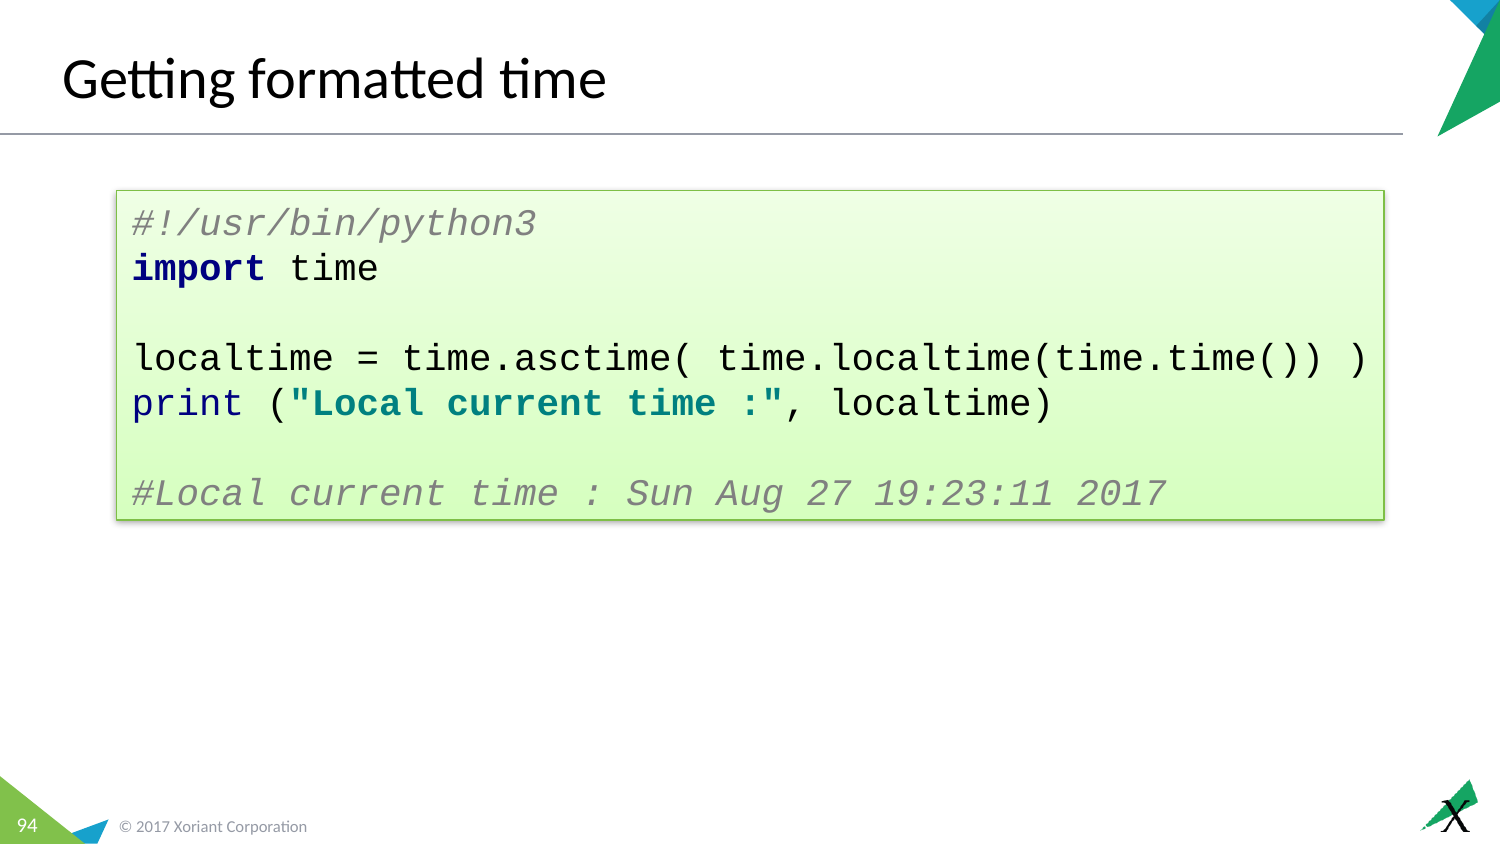

# Getting formatted time
#!/usr/bin/python3
import time
localtime = time.asctime( time.localtime(time.time()) )
print ("Local current time :", localtime)

#Local current time : Sun Aug 27 19:23:11 2017